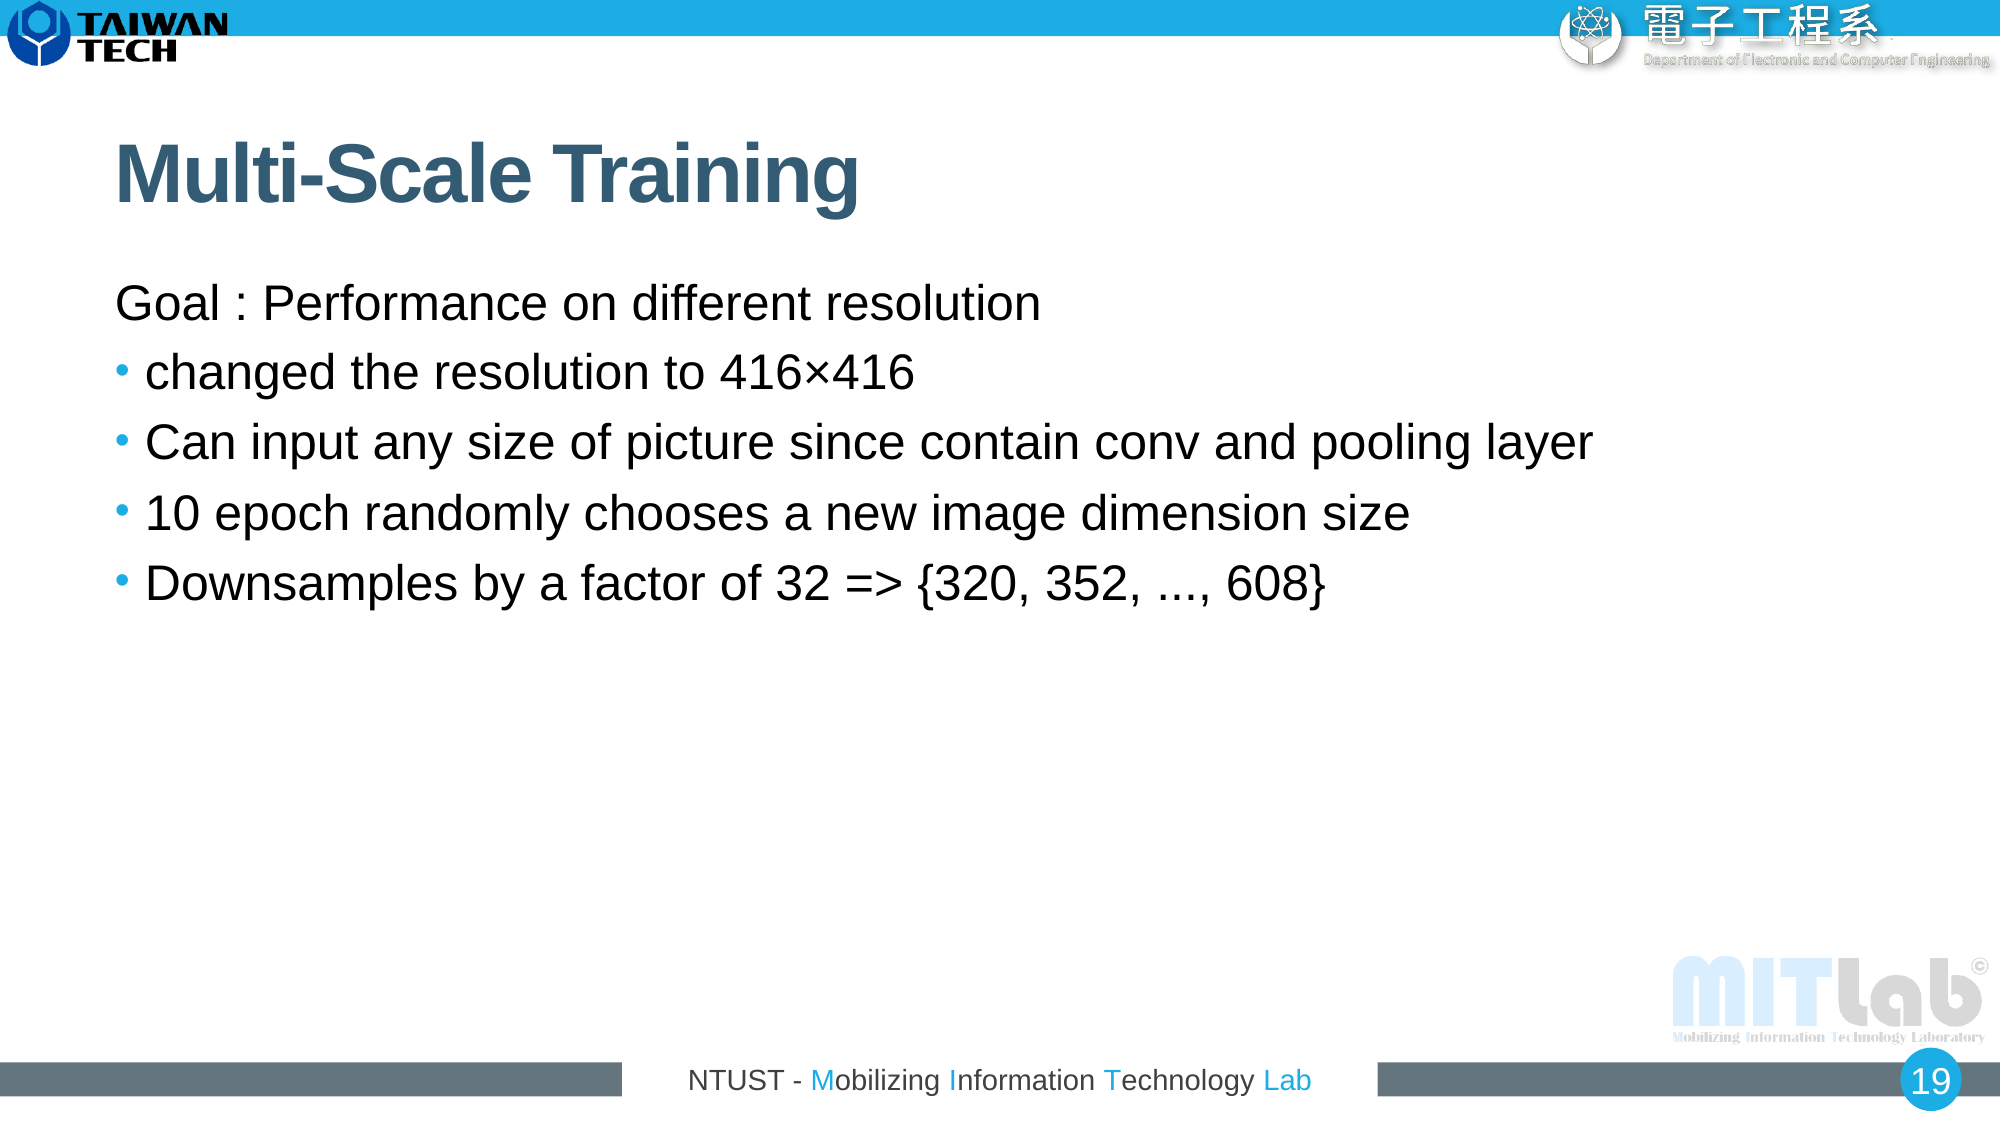

# Multi-Scale Training
Goal : Performance on different resolution
changed the resolution to 416×416
Can input any size of picture since contain conv and pooling layer
10 epoch randomly chooses a new image dimension size
Downsamples by a factor of 32 => {320, 352, ..., 608}
19